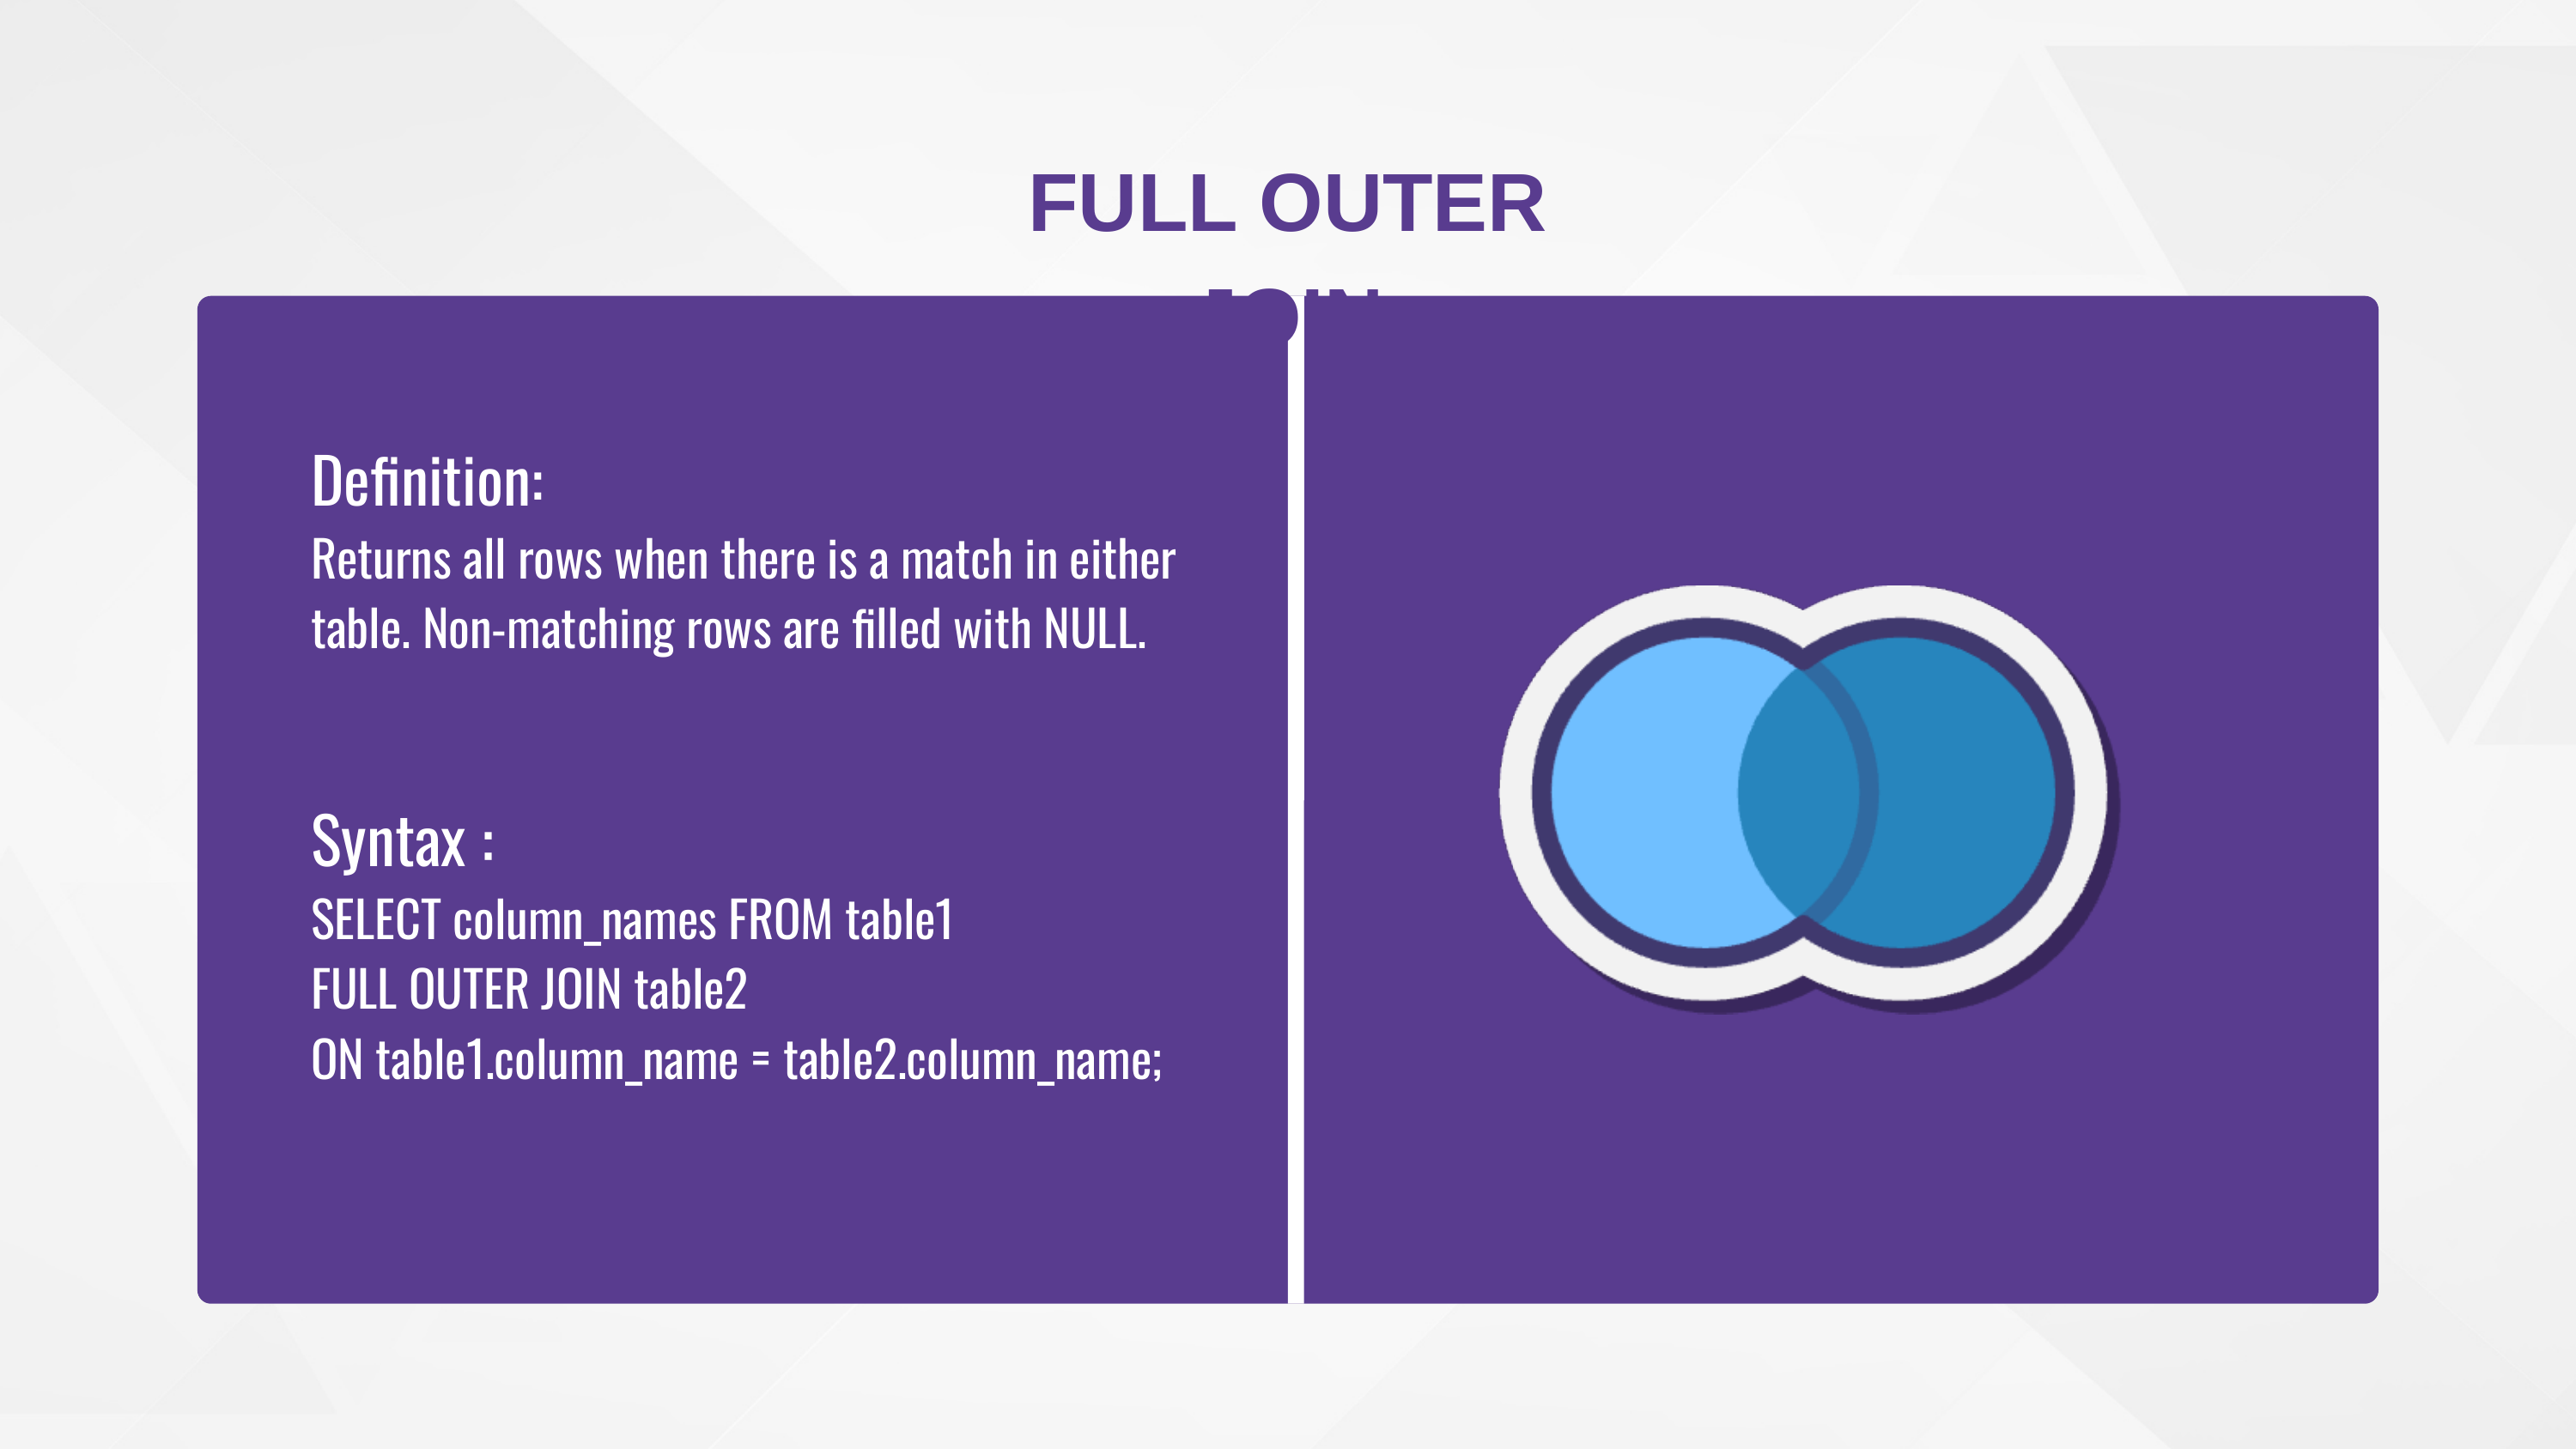

FULL OUTER JOIN

Definition:
Returns all rows when there is a match in either table. Non-matching rows are filled with NULL.

Syntax :
SELECT column_names FROM table1
FULL OUTER JOIN table2
ON table1.column_name = table2.column_name;